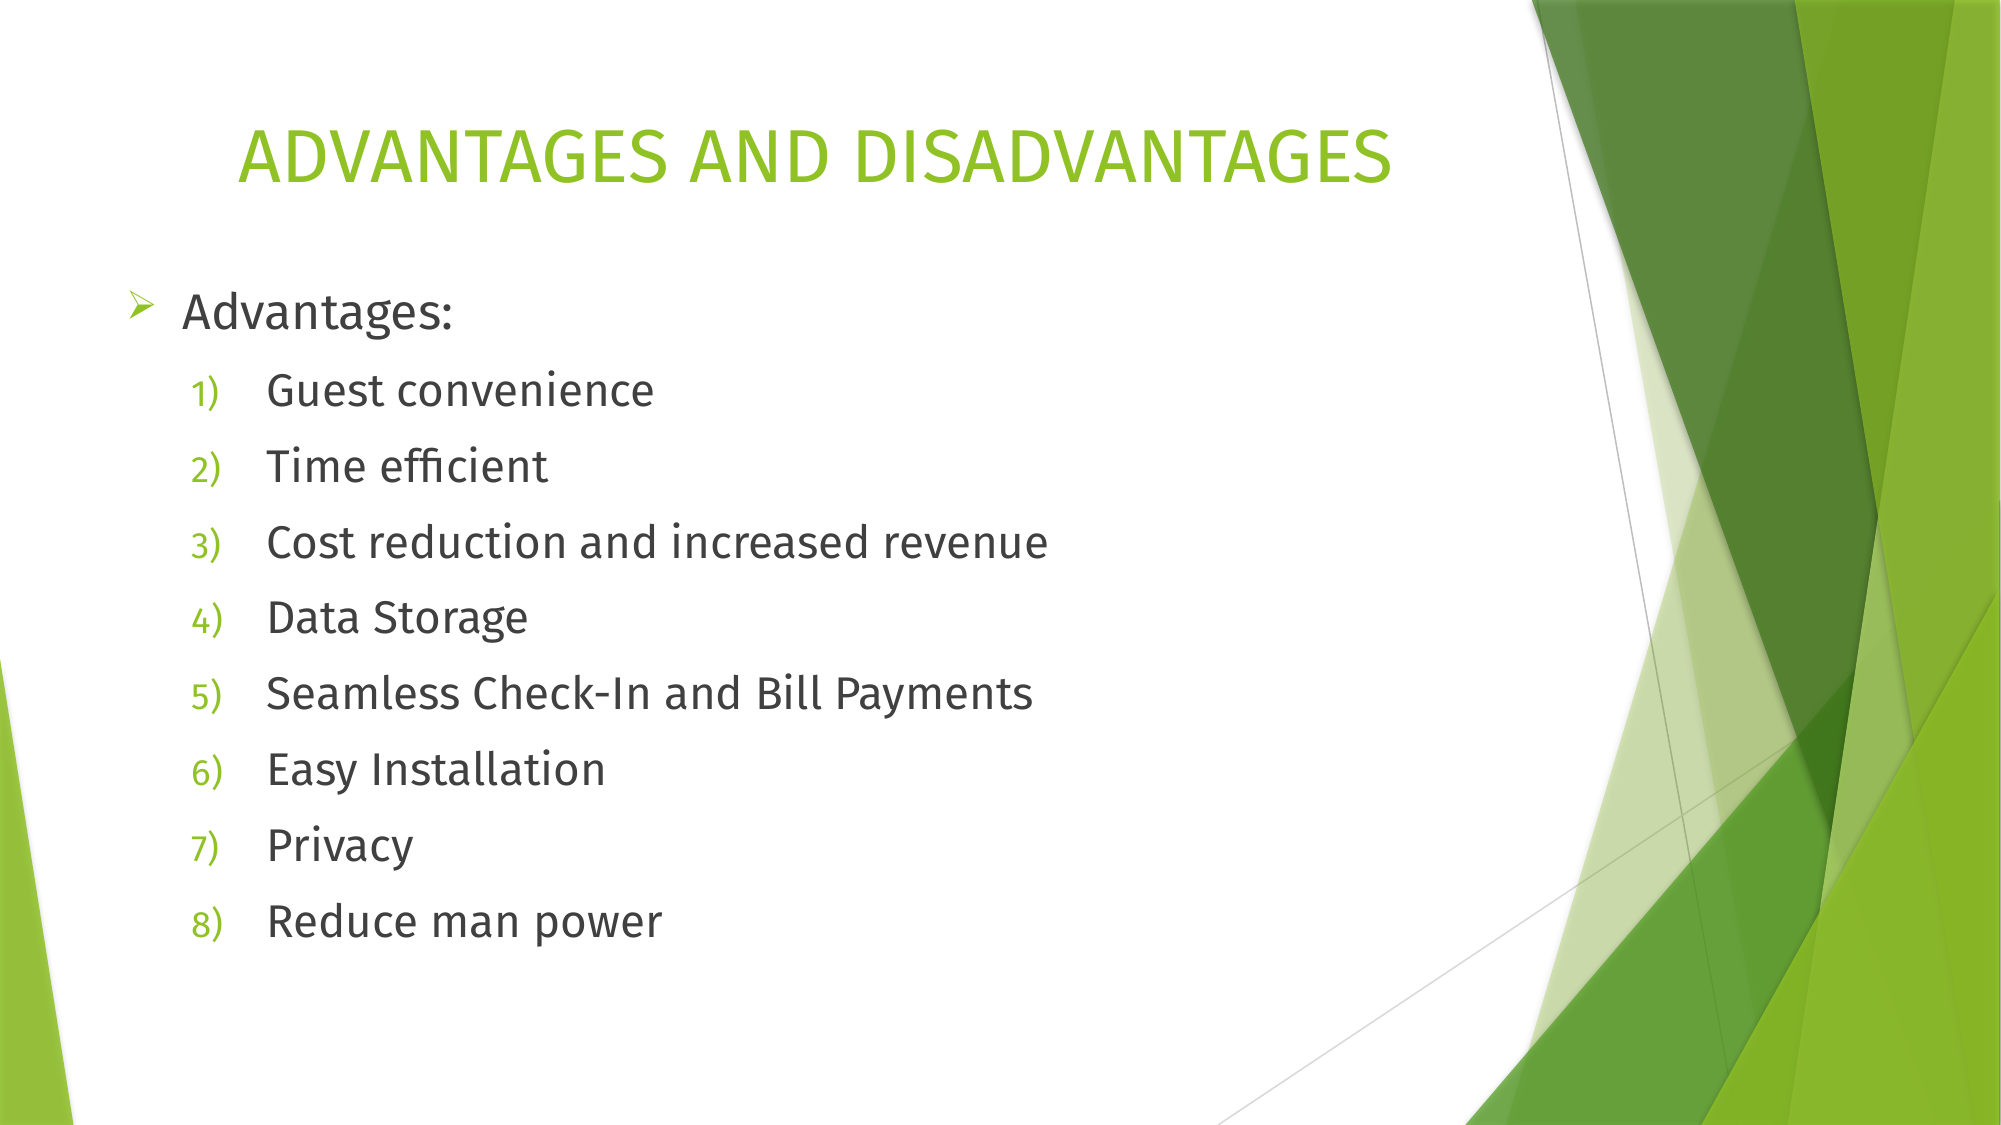

# ADVANTAGES AND DISADVANTAGES
Advantages:
Guest convenience
Time efficient
Cost reduction and increased revenue
Data Storage
Seamless Check-In and Bill Payments
Easy Installation
Privacy
Reduce man power